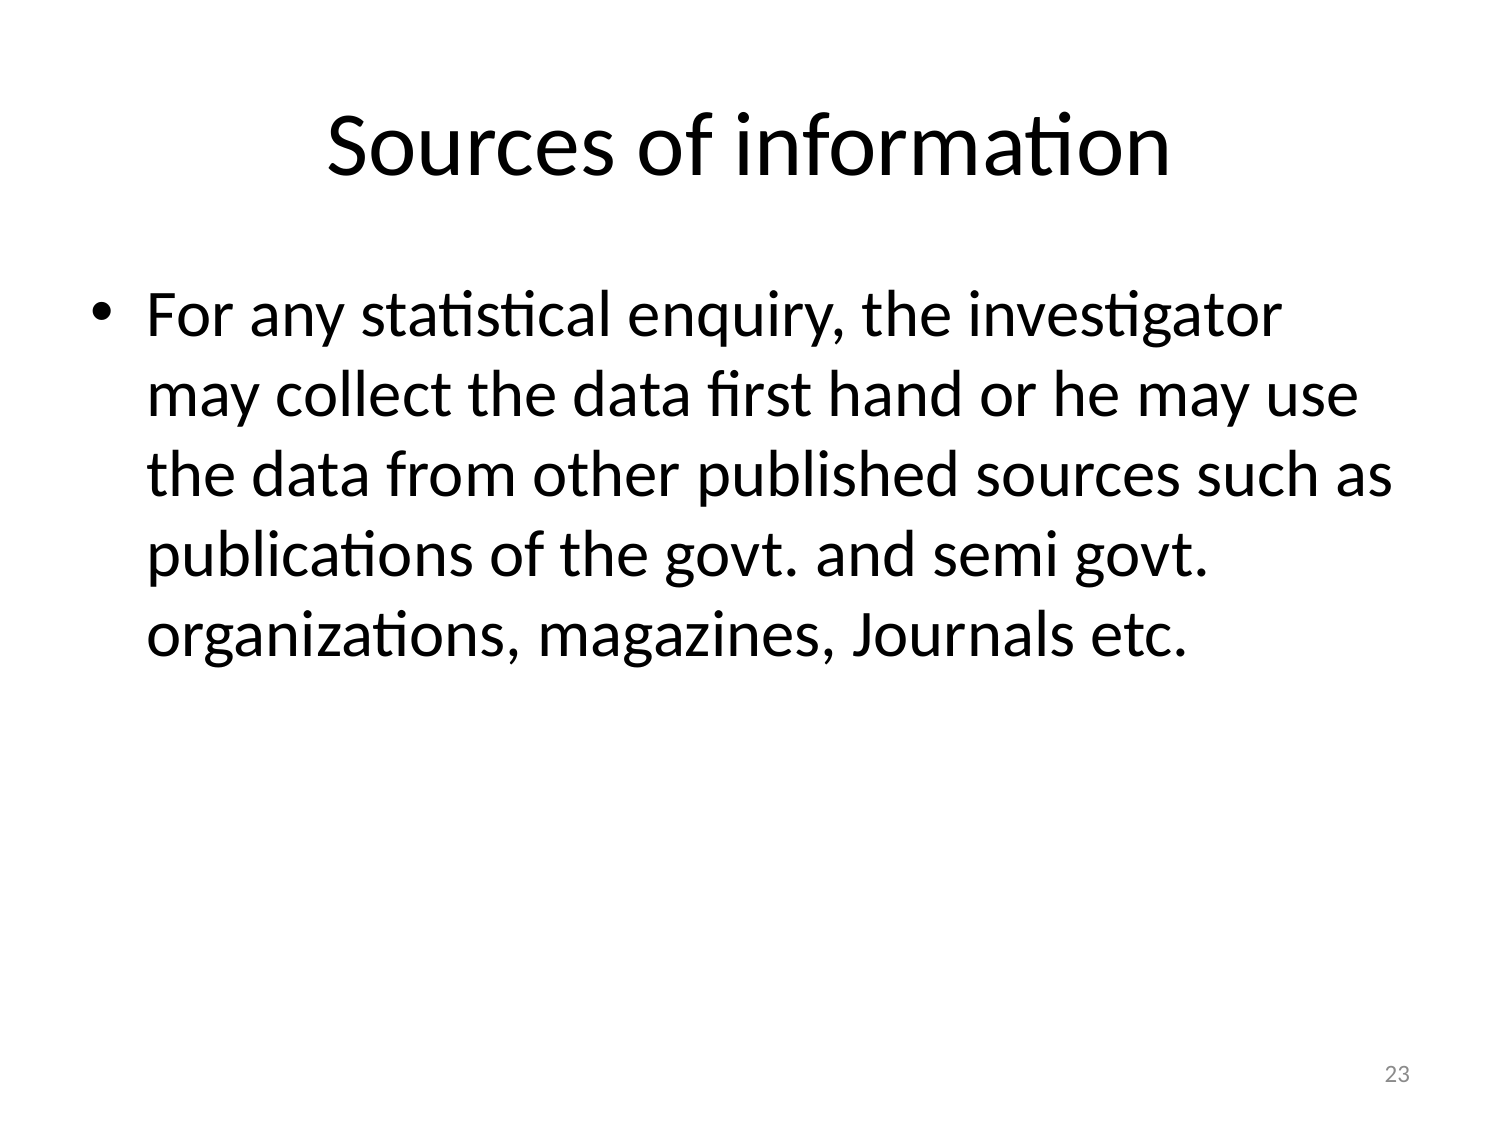

# Sources of information
For any statistical enquiry, the investigator may collect the data first hand or he may use the data from other published sources such as publications of the govt. and semi govt. organizations, magazines, Journals etc.

23